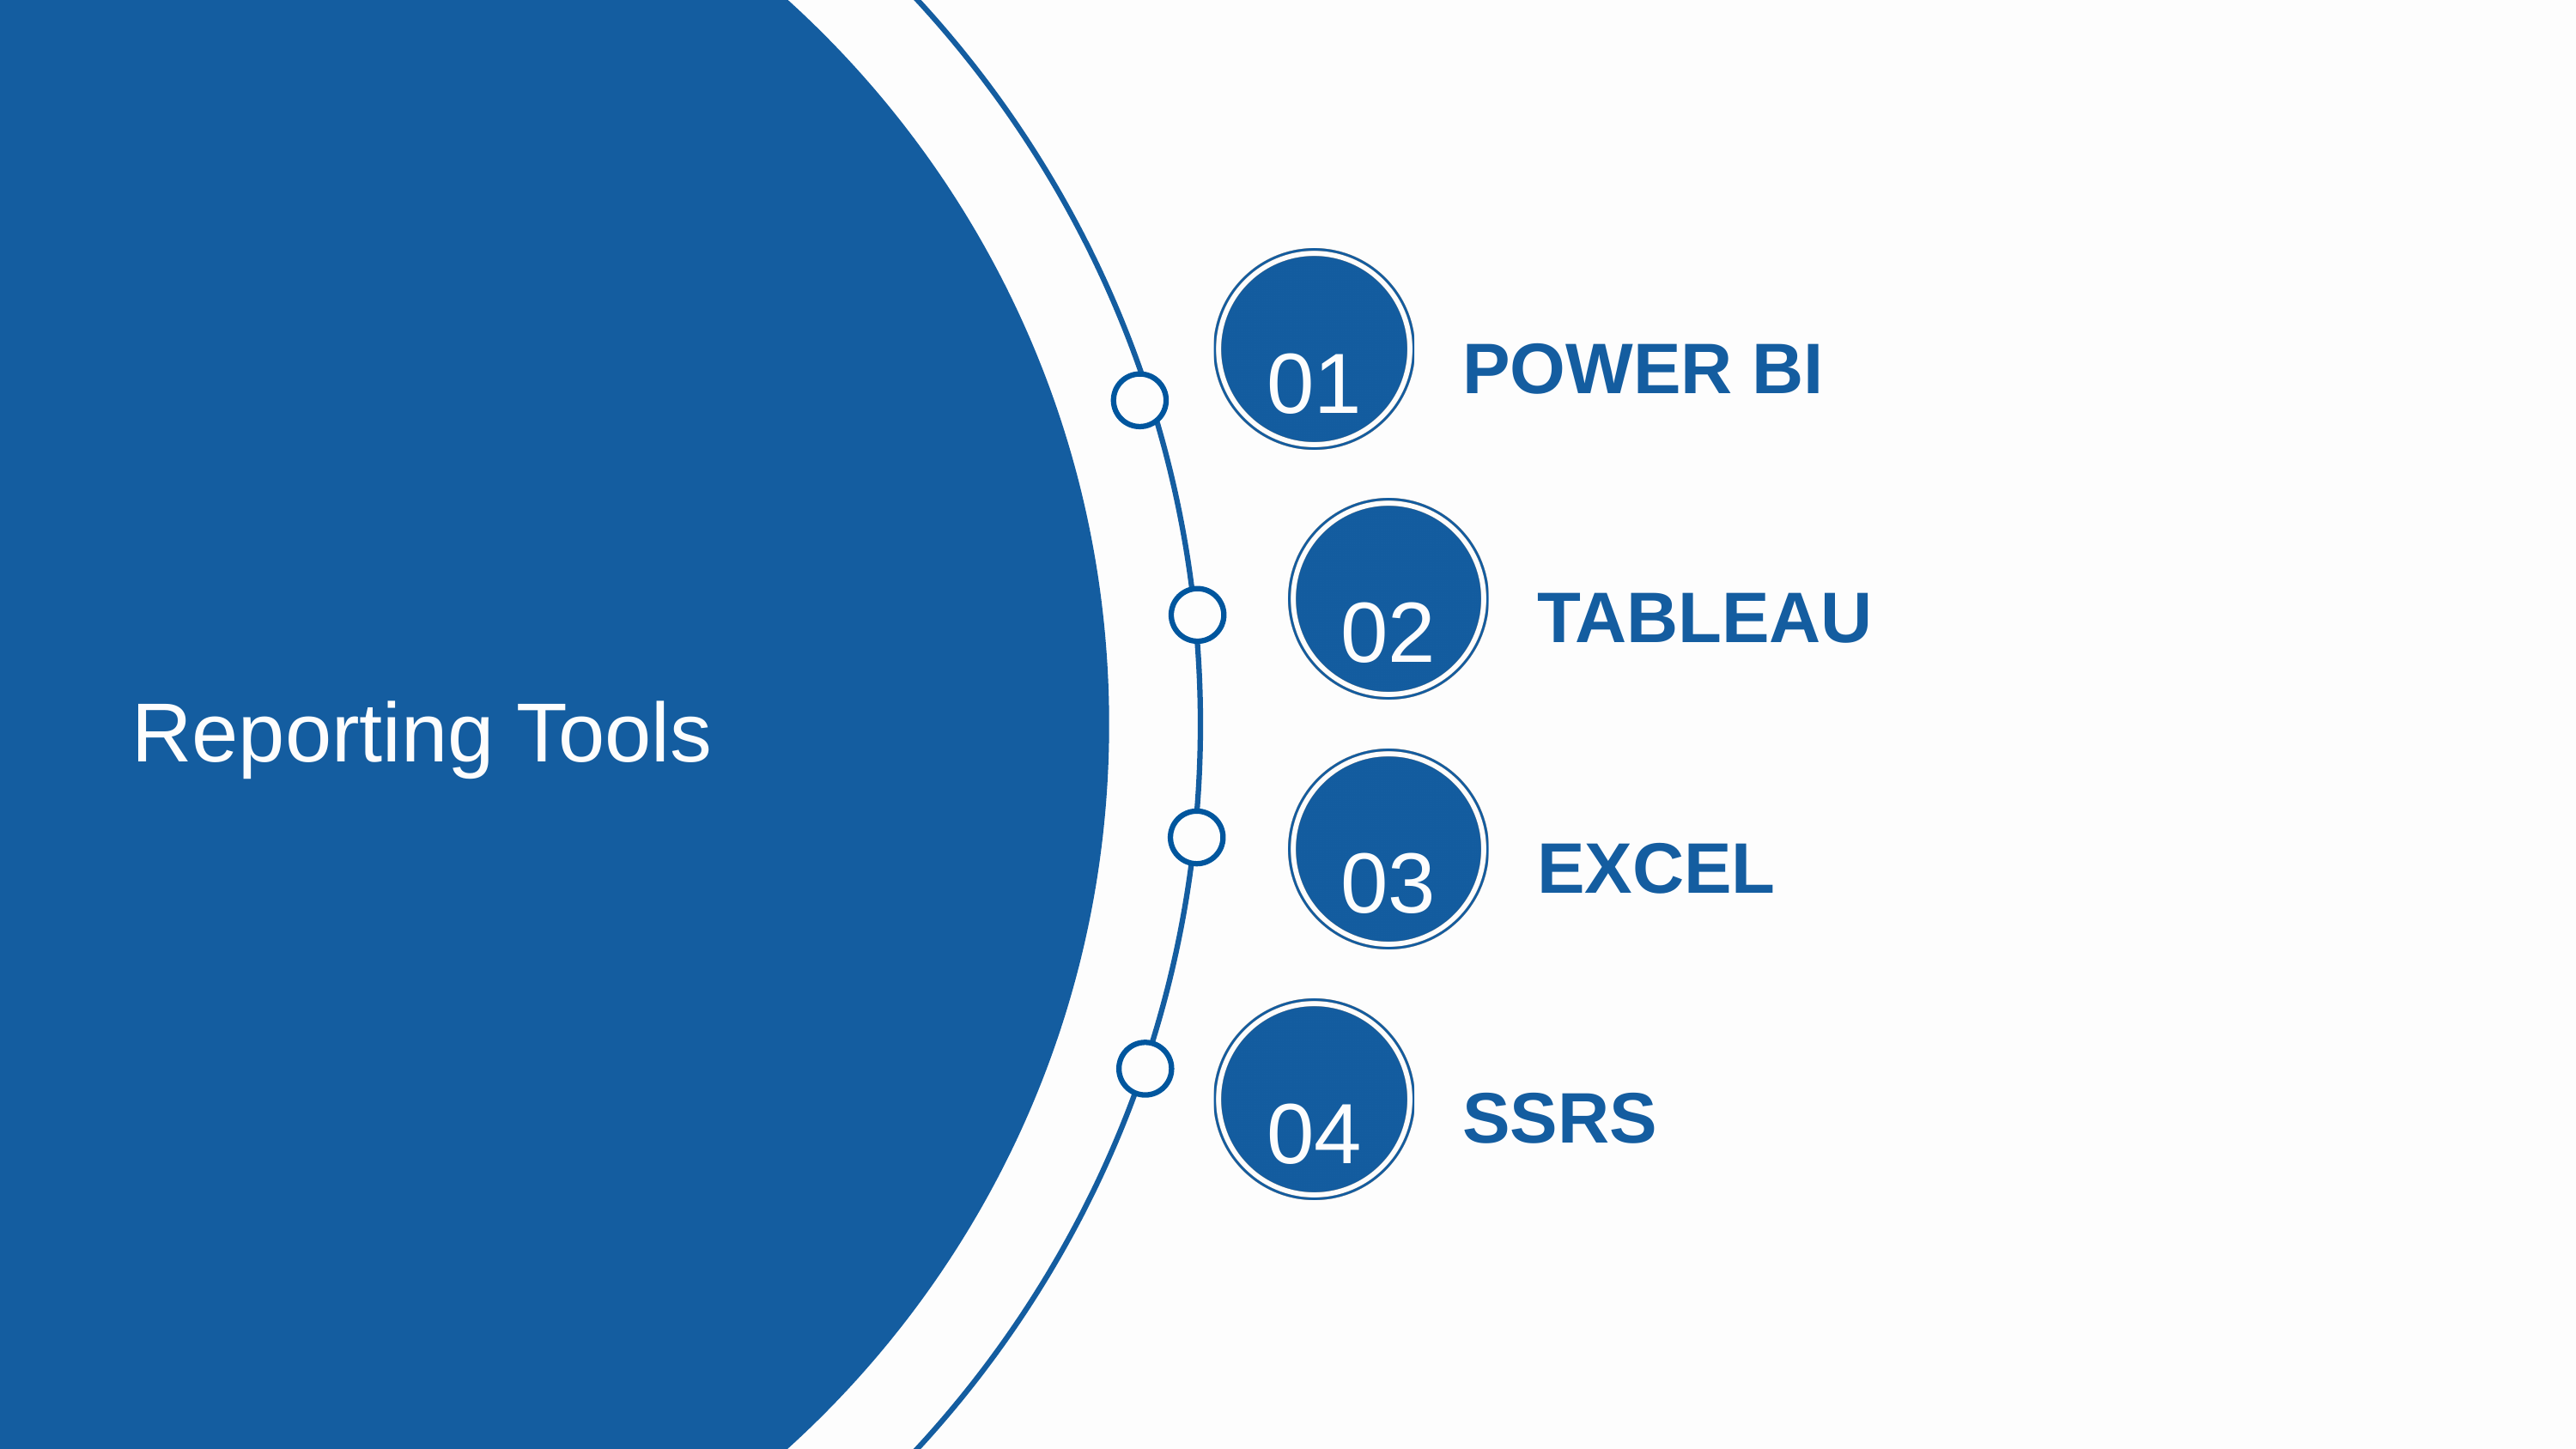

01
POWER BI

02
TABLEAU

Reporting Tools

03
EXCEL

04
SSRS